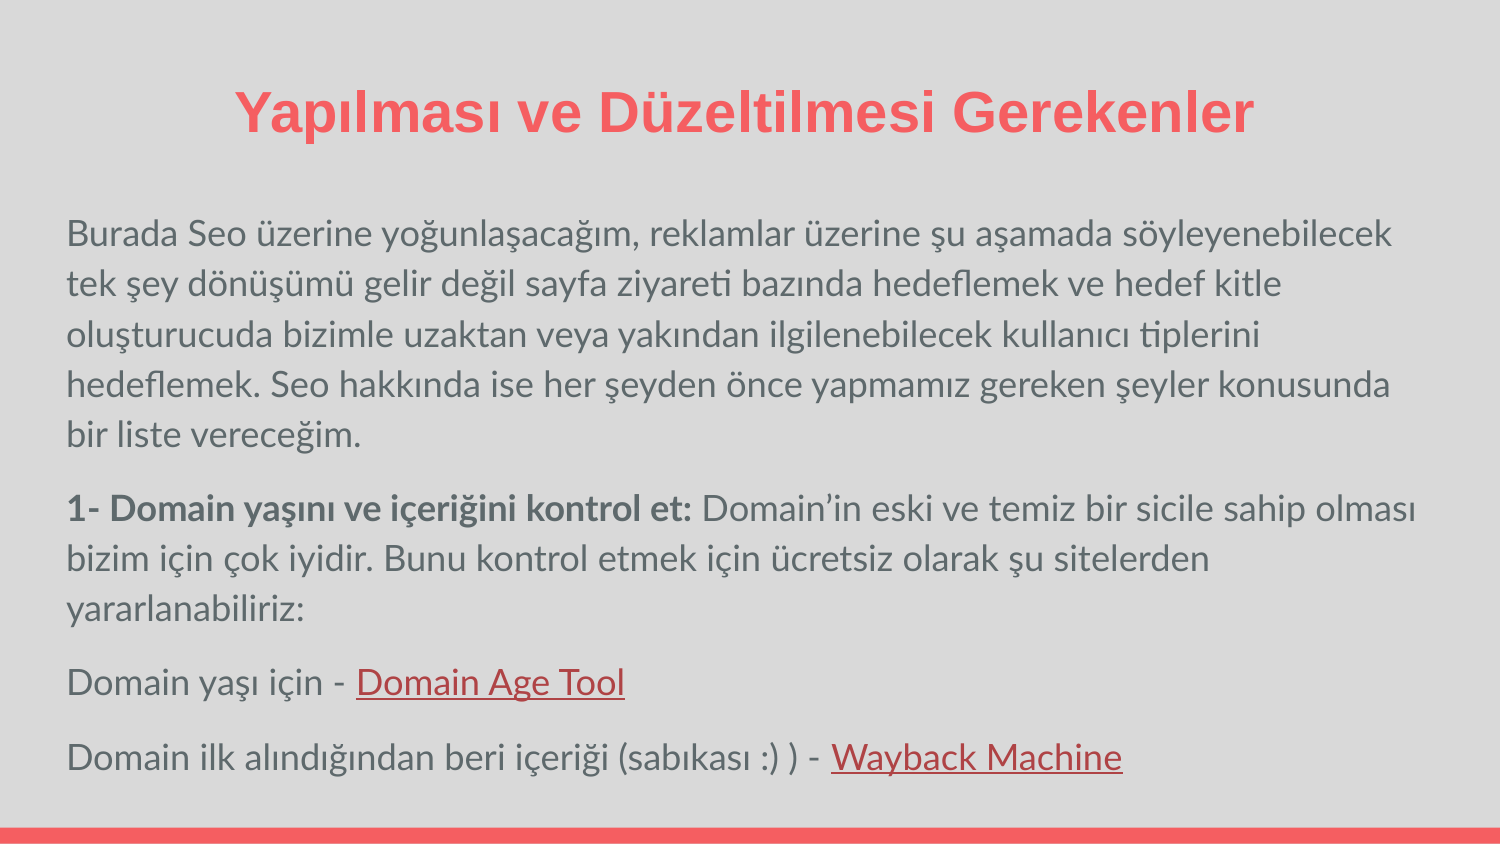

# Yapılması ve Düzeltilmesi Gerekenler
Burada Seo üzerine yoğunlaşacağım, reklamlar üzerine şu aşamada söyleyenebilecek tek şey dönüşümü gelir değil sayfa ziyareti bazında hedeflemek ve hedef kitle oluşturucuda bizimle uzaktan veya yakından ilgilenebilecek kullanıcı tiplerini hedeflemek. Seo hakkında ise her şeyden önce yapmamız gereken şeyler konusunda bir liste vereceğim.
1- Domain yaşını ve içeriğini kontrol et: Domain’in eski ve temiz bir sicile sahip olması bizim için çok iyidir. Bunu kontrol etmek için ücretsiz olarak şu sitelerden yararlanabiliriz:
Domain yaşı için - Domain Age Tool
Domain ilk alındığından beri içeriği (sabıkası :) ) - Wayback Machine